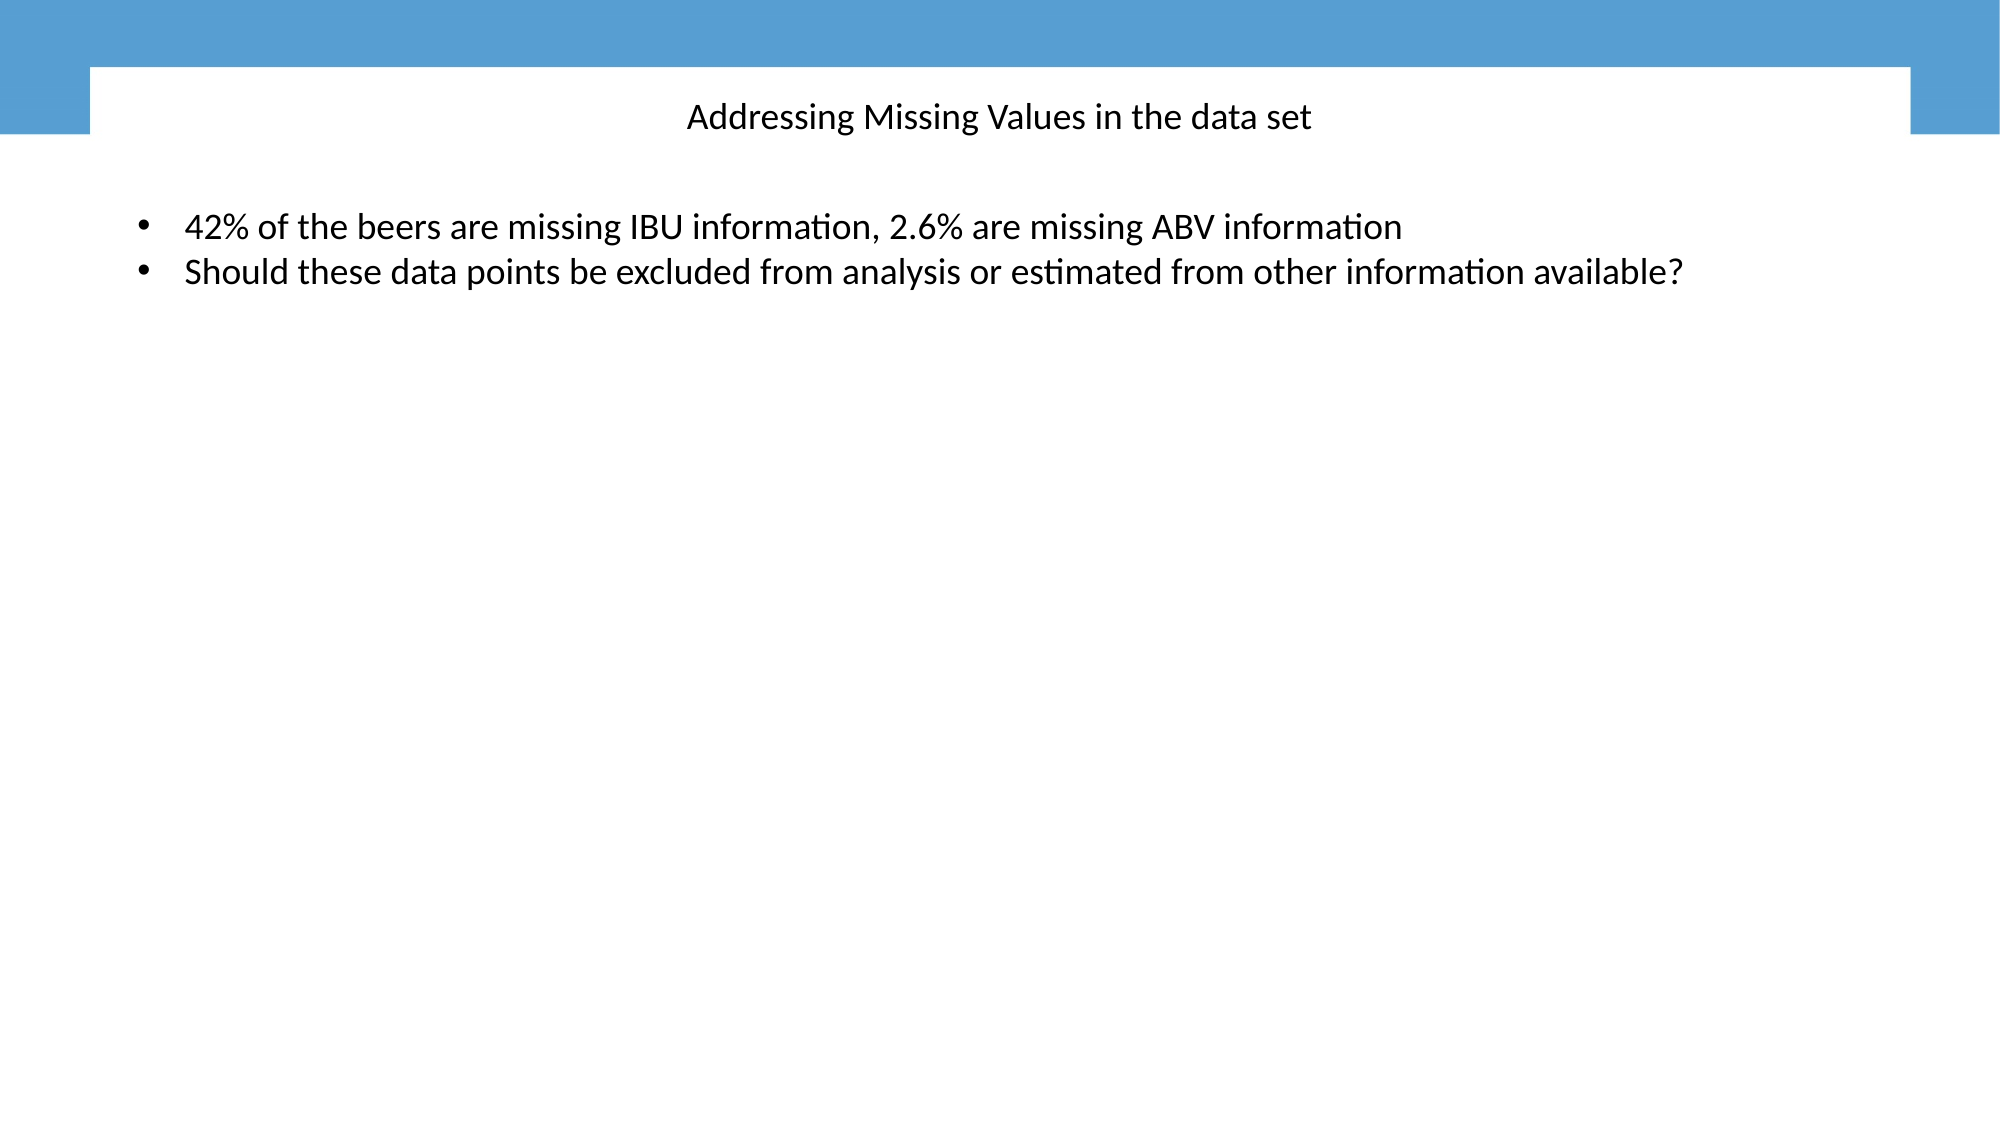

Addressing Missing Values in the data set
42% of the beers are missing IBU information, 2.6% are missing ABV information
Should these data points be excluded from analysis or estimated from other information available?